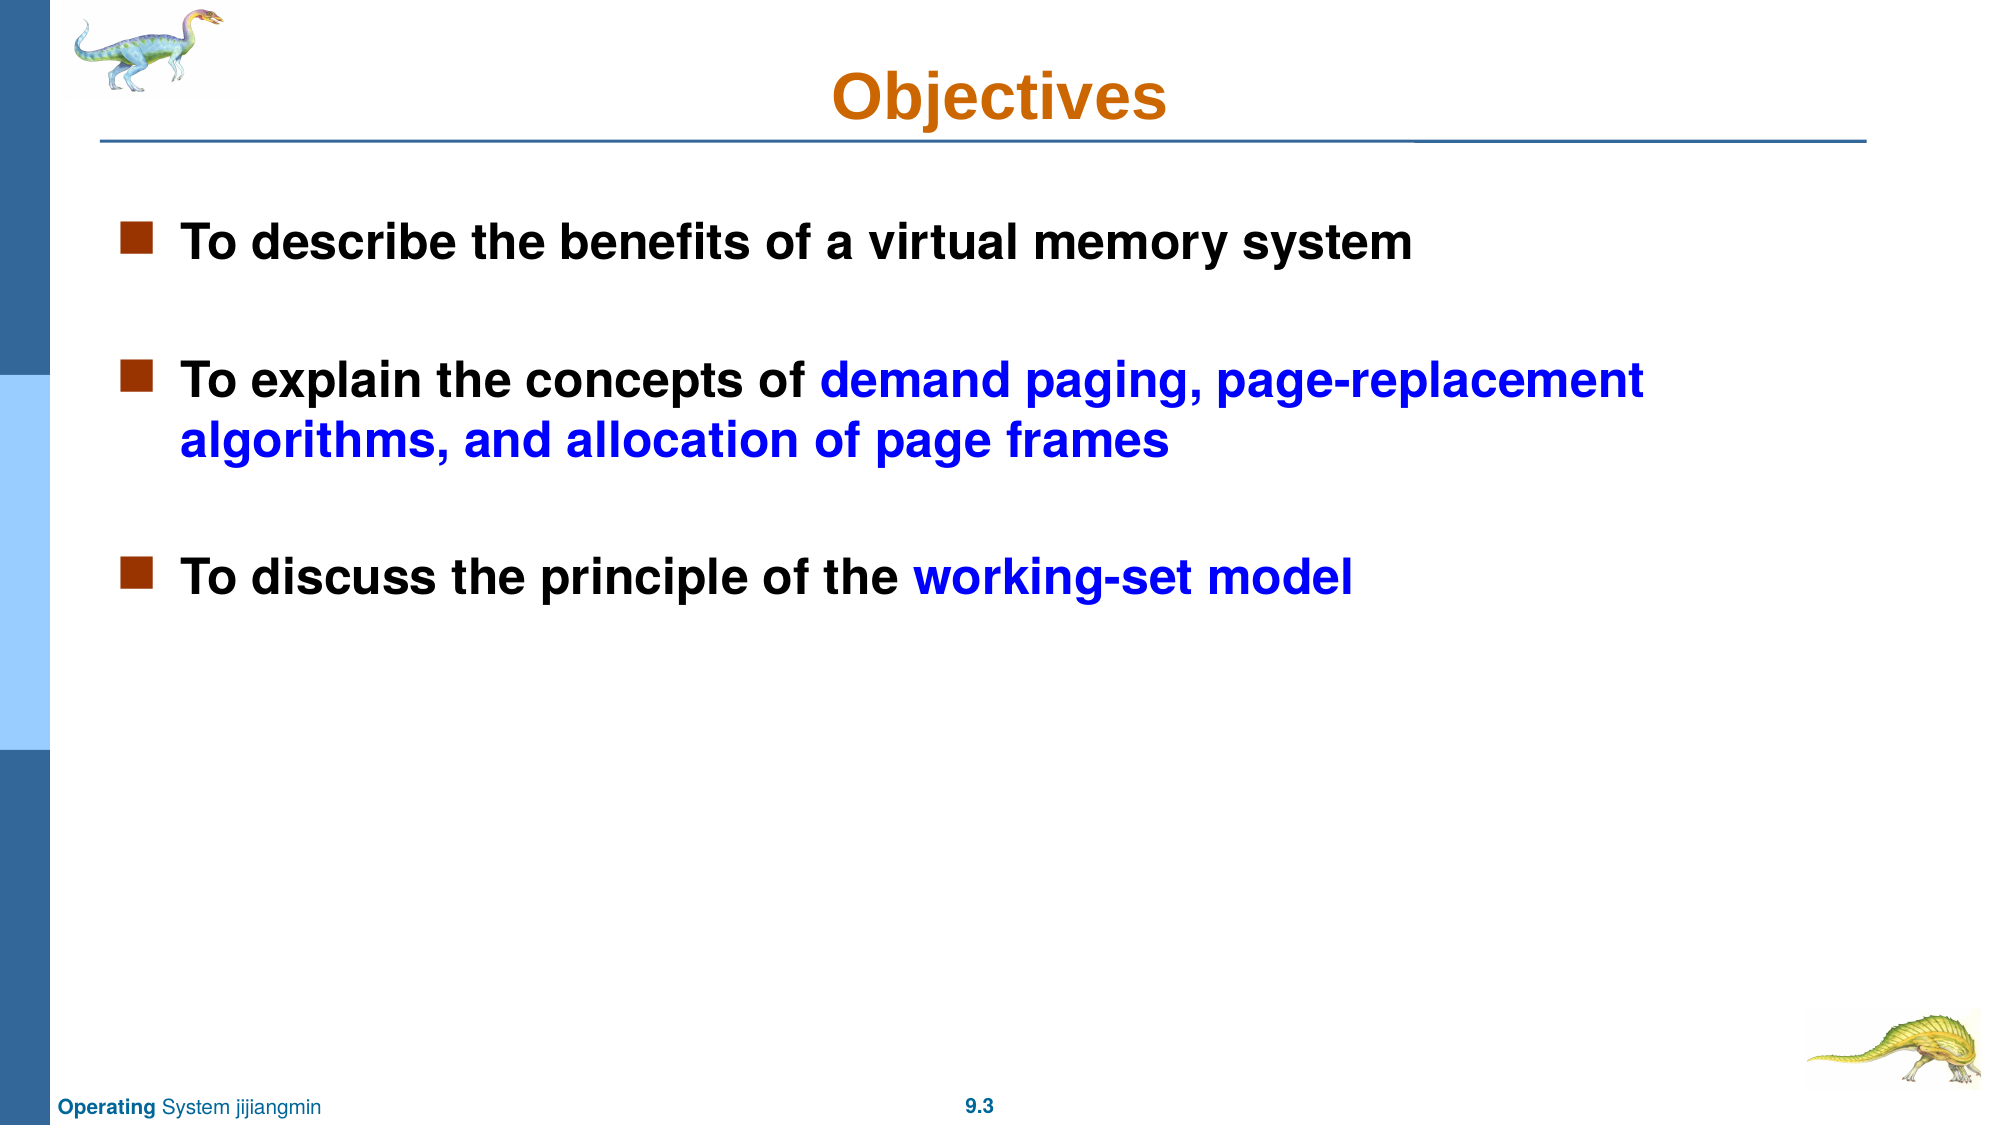

# Objectives
To describe the benefits of a virtual memory system
To explain the concepts of demand paging, page-replacement algorithms, and allocation of page frames
To discuss the principle of the working-set model